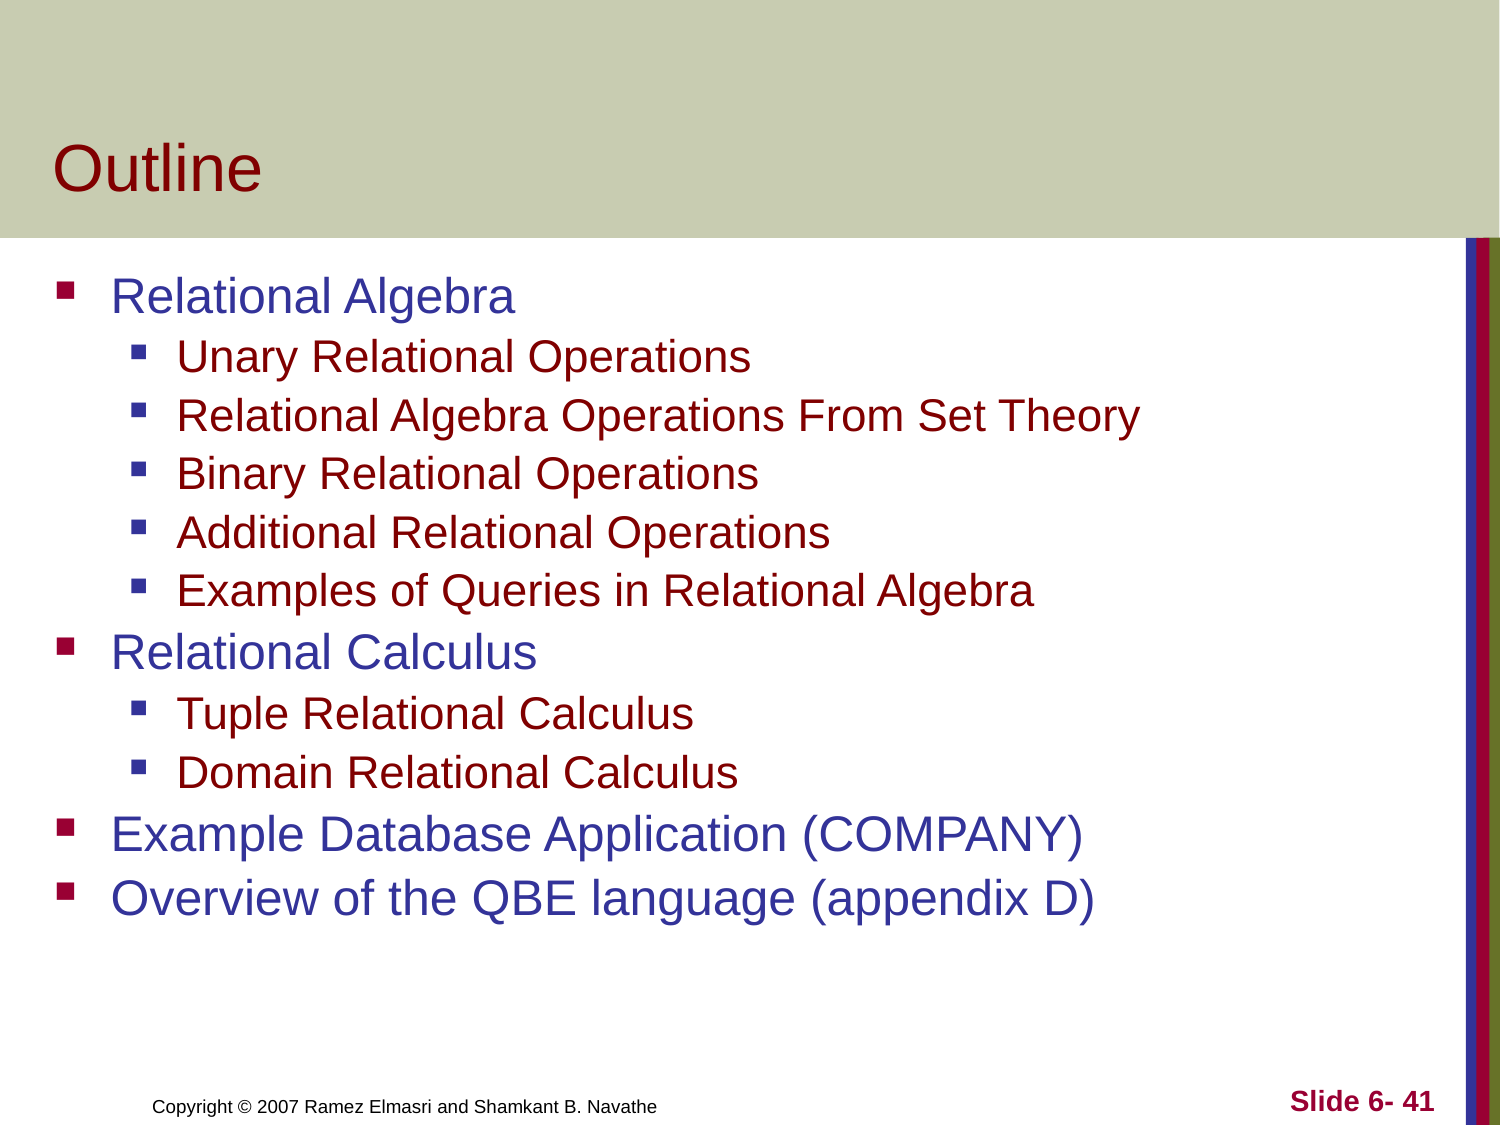

# Outline
Relational Algebra
Unary Relational Operations
Relational Algebra Operations From Set Theory
Binary Relational Operations
Additional Relational Operations
Examples of Queries in Relational Algebra
Relational Calculus
Tuple Relational Calculus
Domain Relational Calculus
Example Database Application (COMPANY)
Overview of the QBE language (appendix D)
Slide 6- 41